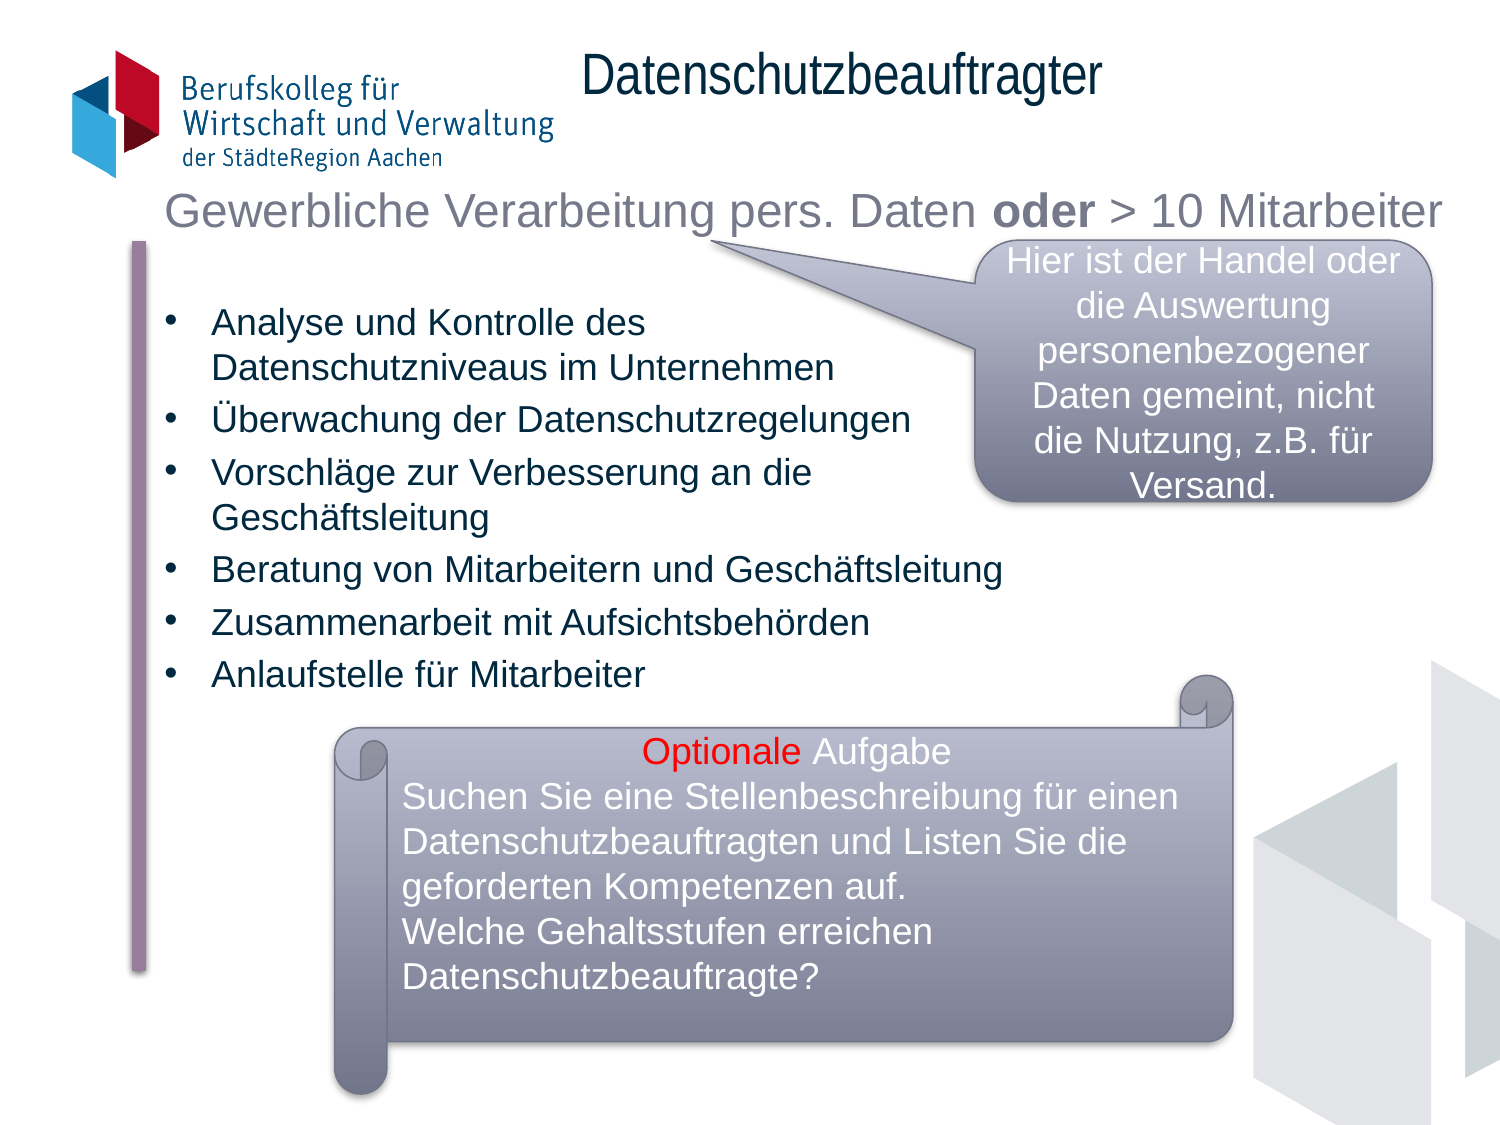

# Datenschutzbeauftragter
Gewerbliche Verarbeitung pers. Daten oder > 10 Mitarbeiter
Hier ist der Handel oder die Auswertung personenbezogener Daten gemeint, nicht die Nutzung, z.B. für Versand.

Analyse und Kontrolle des
Datenschutzniveaus im Unternehmen
Überwachung der Datenschutzregelungen
Vorschläge zur Verbesserung an die
Geschäftsleitung
Beratung von Mitarbeitern und Geschäftsleitung
Zusammenarbeit mit Aufsichtsbehörden
Anlaufstelle für Mitarbeiter

Optionale Aufgabe
Suchen Sie eine Stellenbeschreibung für einen Datenschutzbeauftragten und Listen Sie die geforderten Kompetenzen auf.
Welche Gehaltsstufen erreichen Datenschutzbeauftragte?